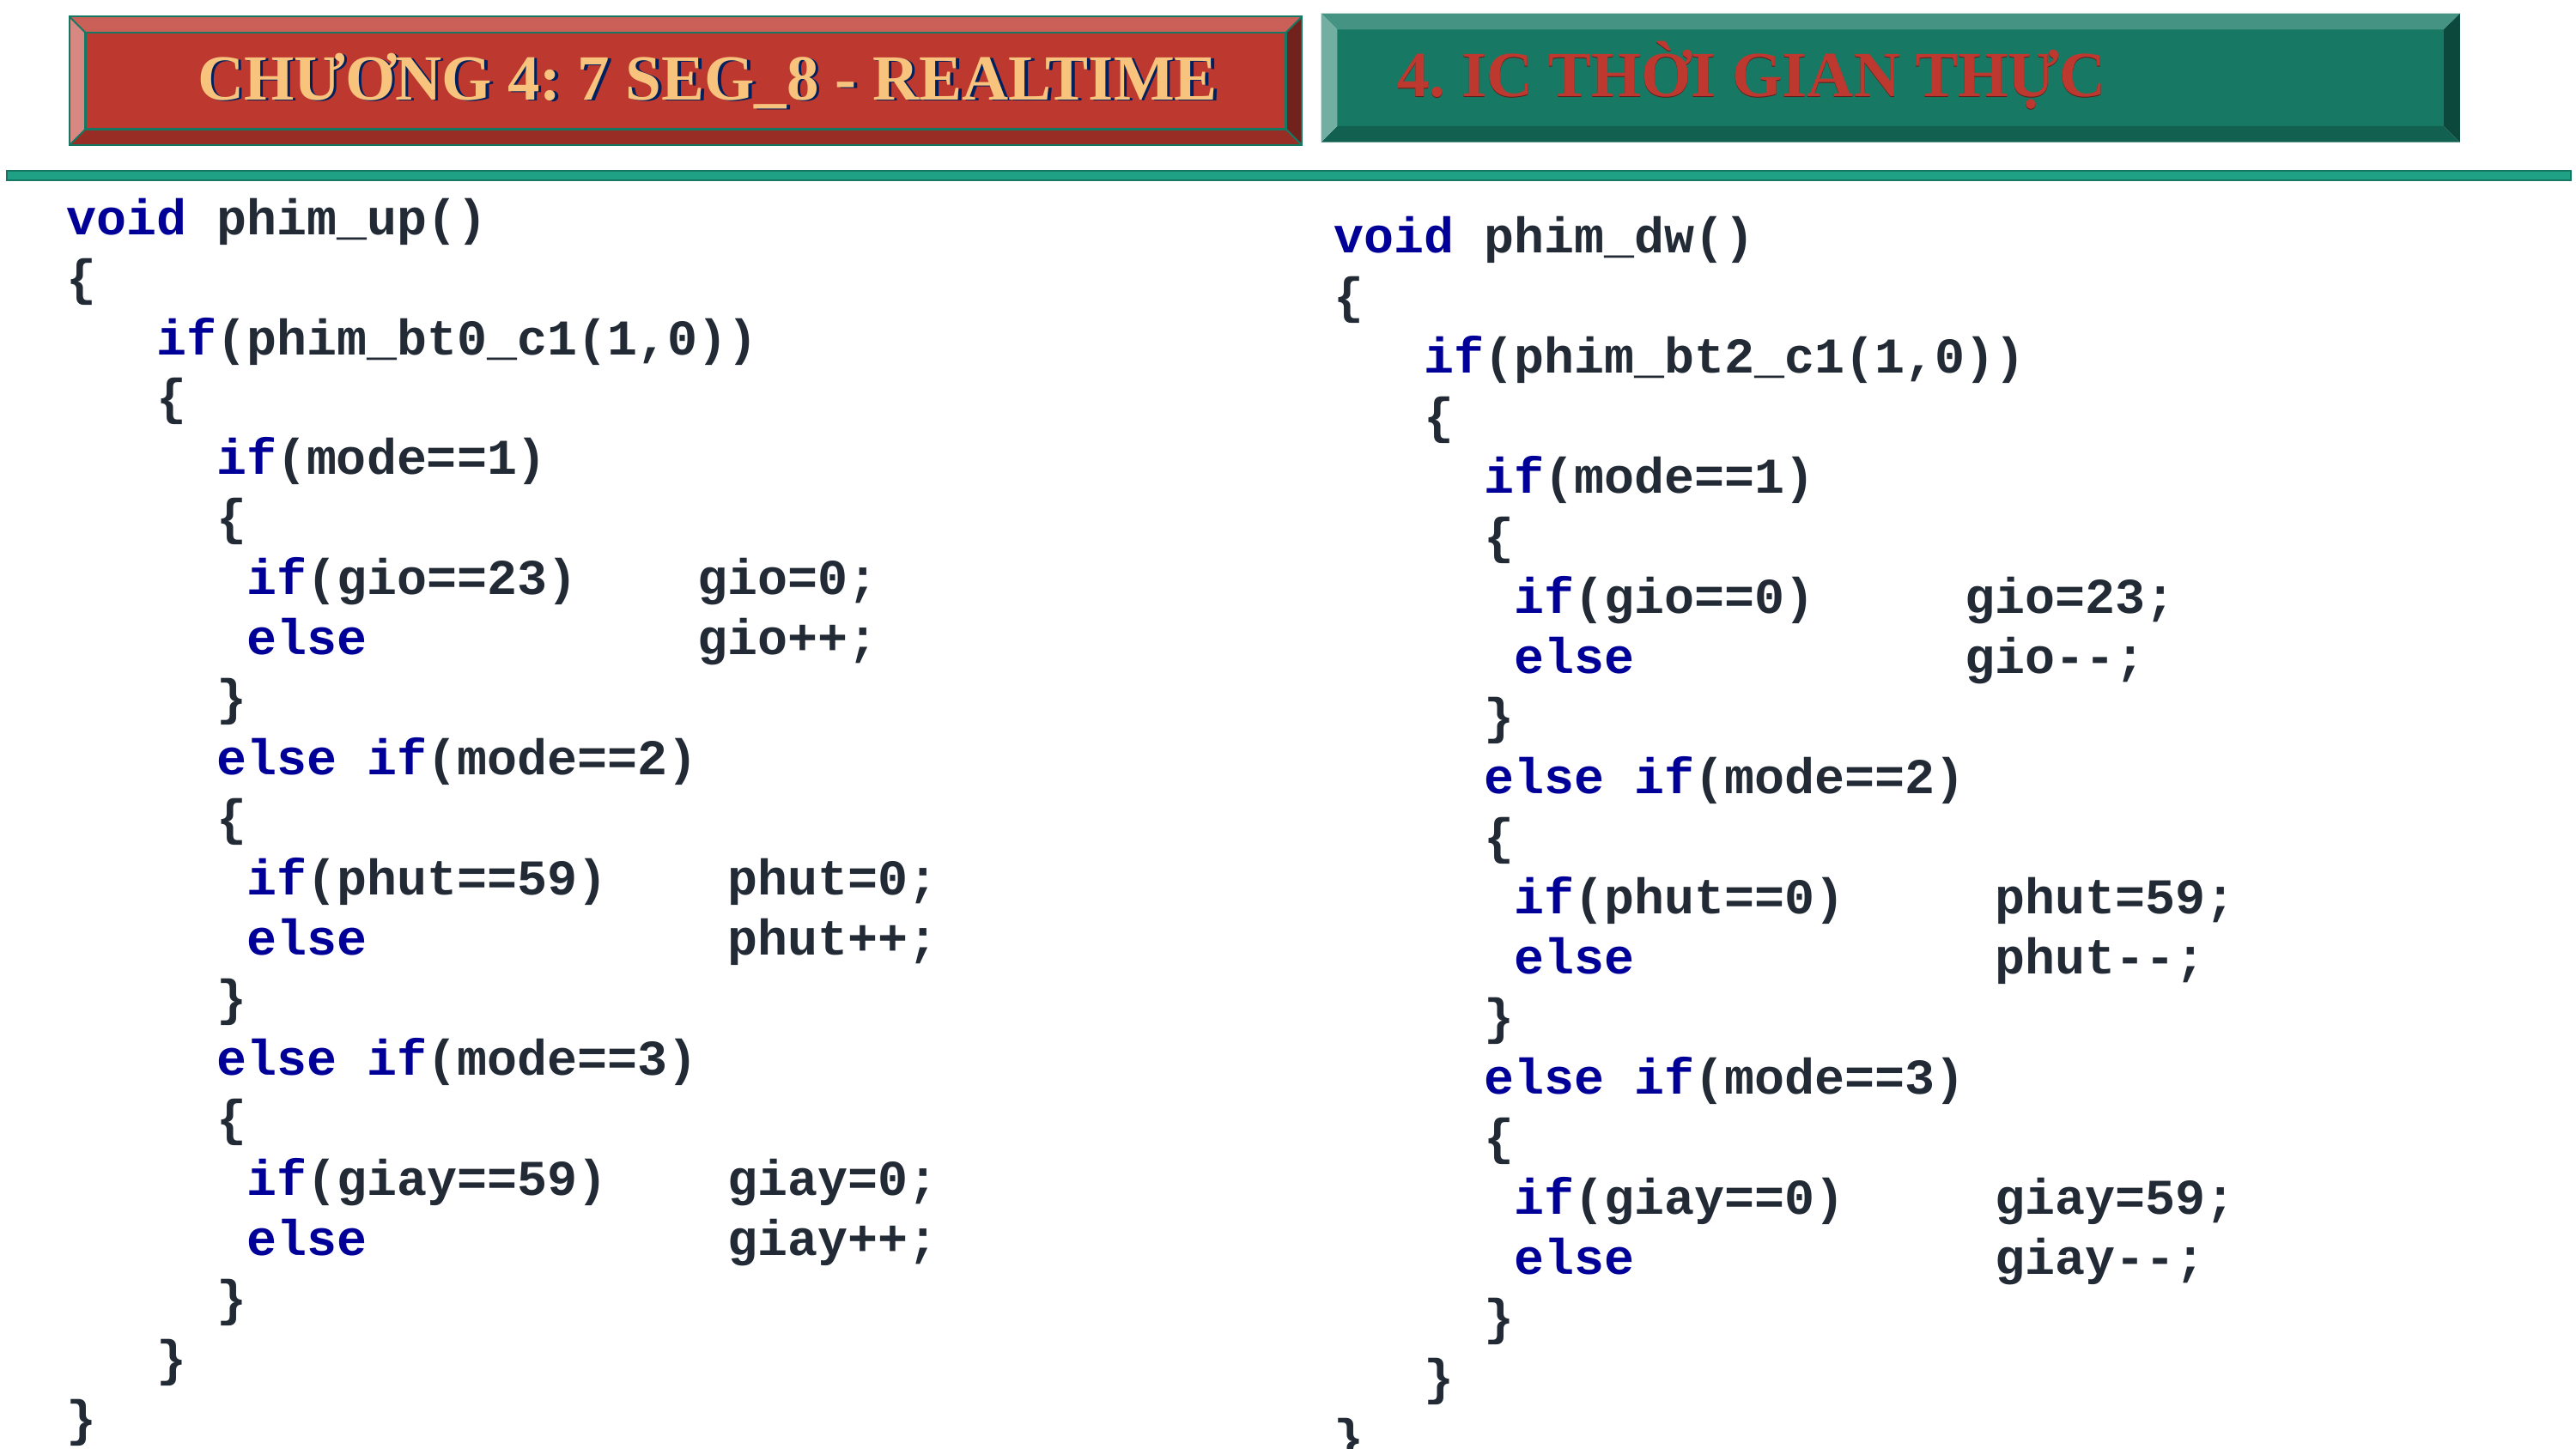

4. IC THỜI GIAN THỰC
4. IC THỜI GIAN THỰC
CHƯƠNG 4: 7 SEG_8 - REALTIME
CHƯƠNG 4: 7 SEG_8 - REALTIME

void phim_up()
{
   if(phim_bt0_c1(1,0))
   {
     if(mode==1)
     {
      if(gio==23)    gio=0;
      else           gio++;
     }
     else if(mode==2)
     {
      if(phut==59)    phut=0;
      else            phut++;
     }
     else if(mode==3)
     {
      if(giay==59)    giay=0;
      else            giay++;
     }
   }
}
void phim_dw()
{
   if(phim_bt2_c1(1,0))
   {
     if(mode==1)
     {
      if(gio==0)     gio=23;
      else           gio--;
     }
     else if(mode==2)
     {
      if(phut==0)     phut=59;
      else            phut--;
     }
     else if(mode==3)
     {
      if(giay==0)     giay=59;
      else            giay--;
     }
   }
}